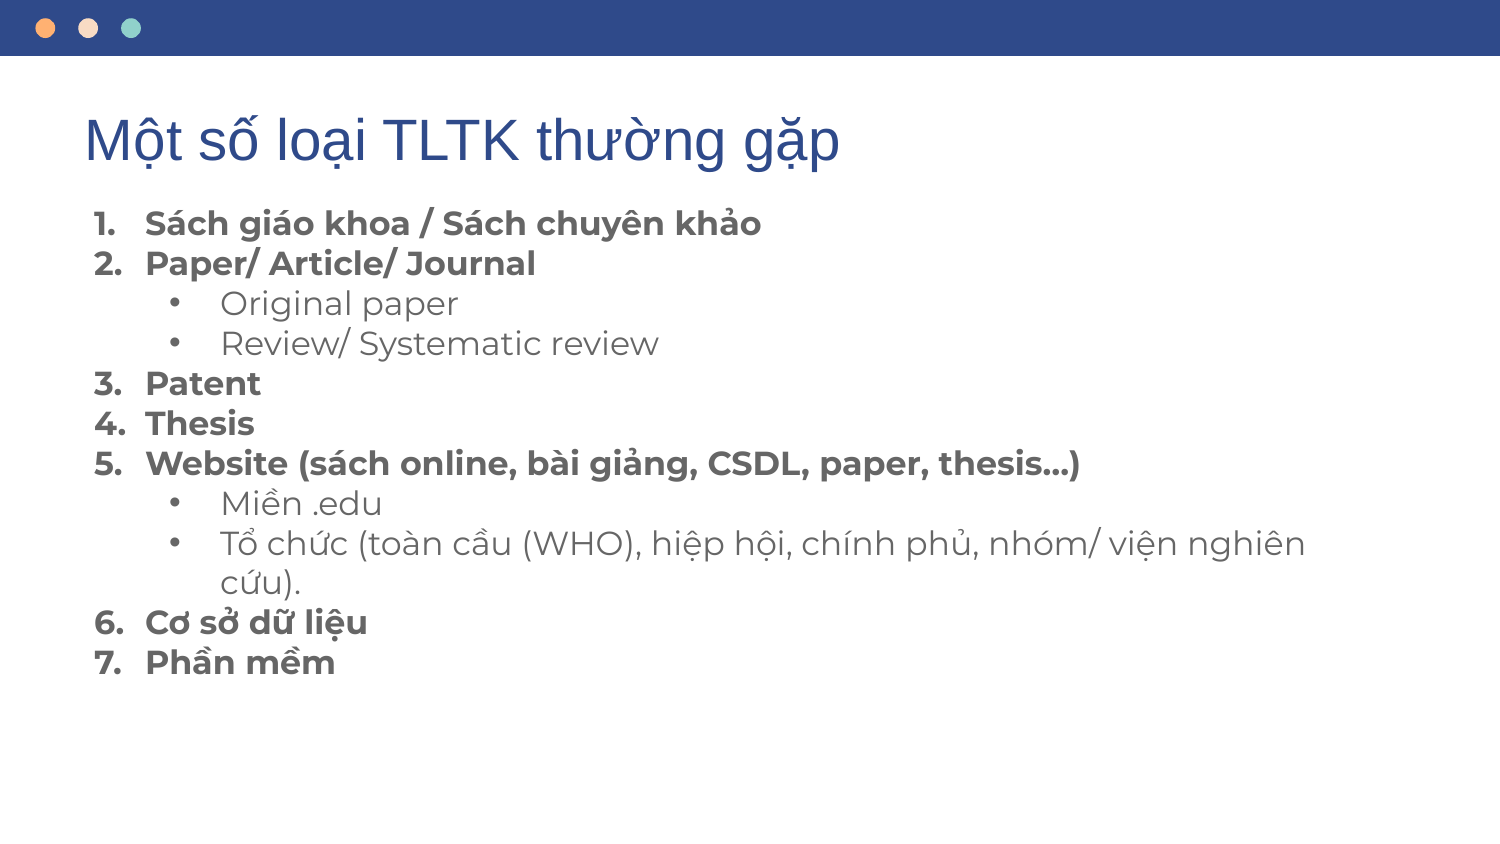

Một số loại TLTK thường gặp
Sách giáo khoa / Sách chuyên khảo
Paper/ Article/ Journal
Original paper
Review/ Systematic review
Patent
Thesis
Website (sách online, bài giảng, CSDL, paper, thesis…)
Miền .edu
Tổ chức (toàn cầu (WHO), hiệp hội, chính phủ, nhóm/ viện nghiên cứu).
Cơ sở dữ liệu
Phần mềm
8